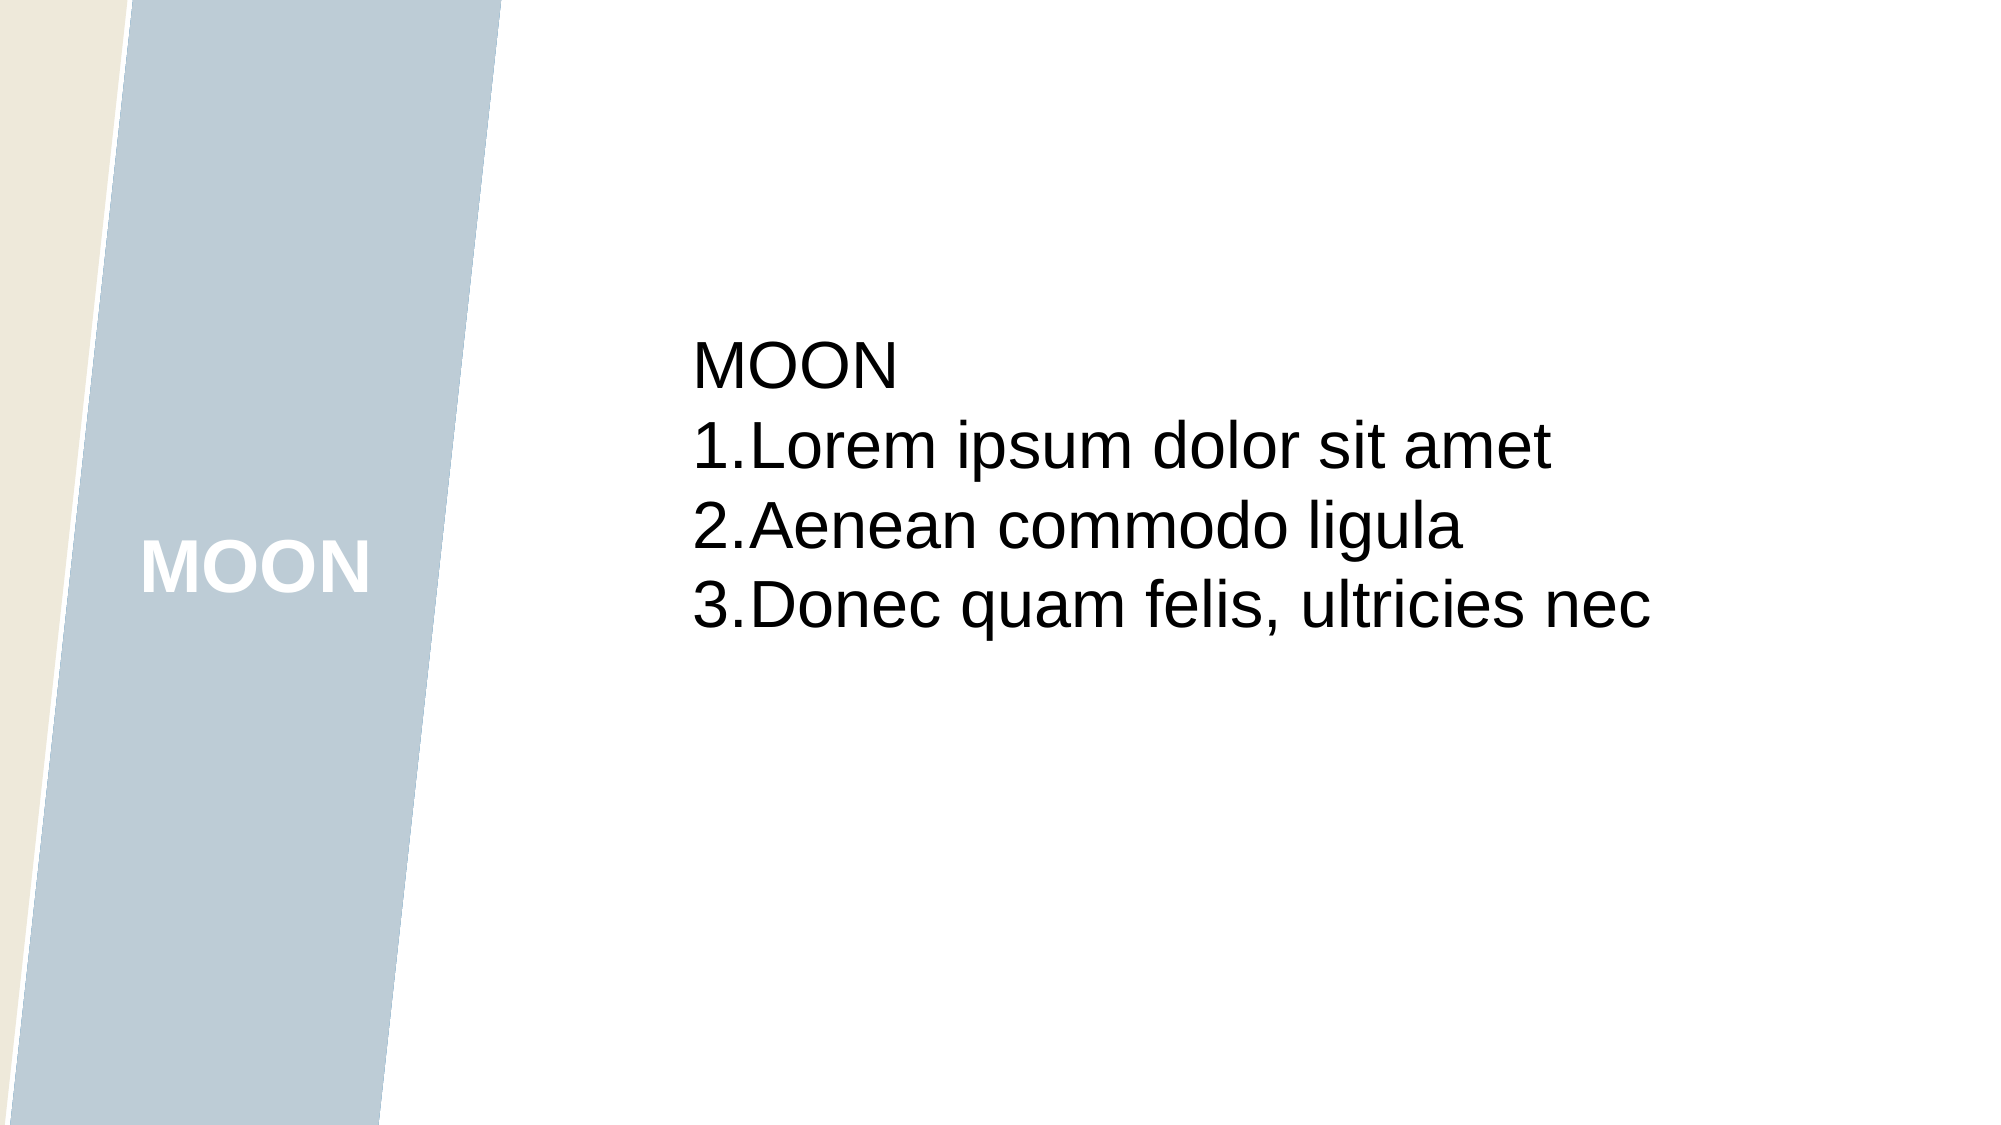

SUN
EARTH
MARS
VENUS
MOON
MOON
Lorem ipsum dolor sit amet
Aenean commodo ligula
Donec quam felis, ultricies nec
VENUS
Lorem ipsum dolor sit amet
Aenean commodo ligula
Donec quam felis, ultricies nec